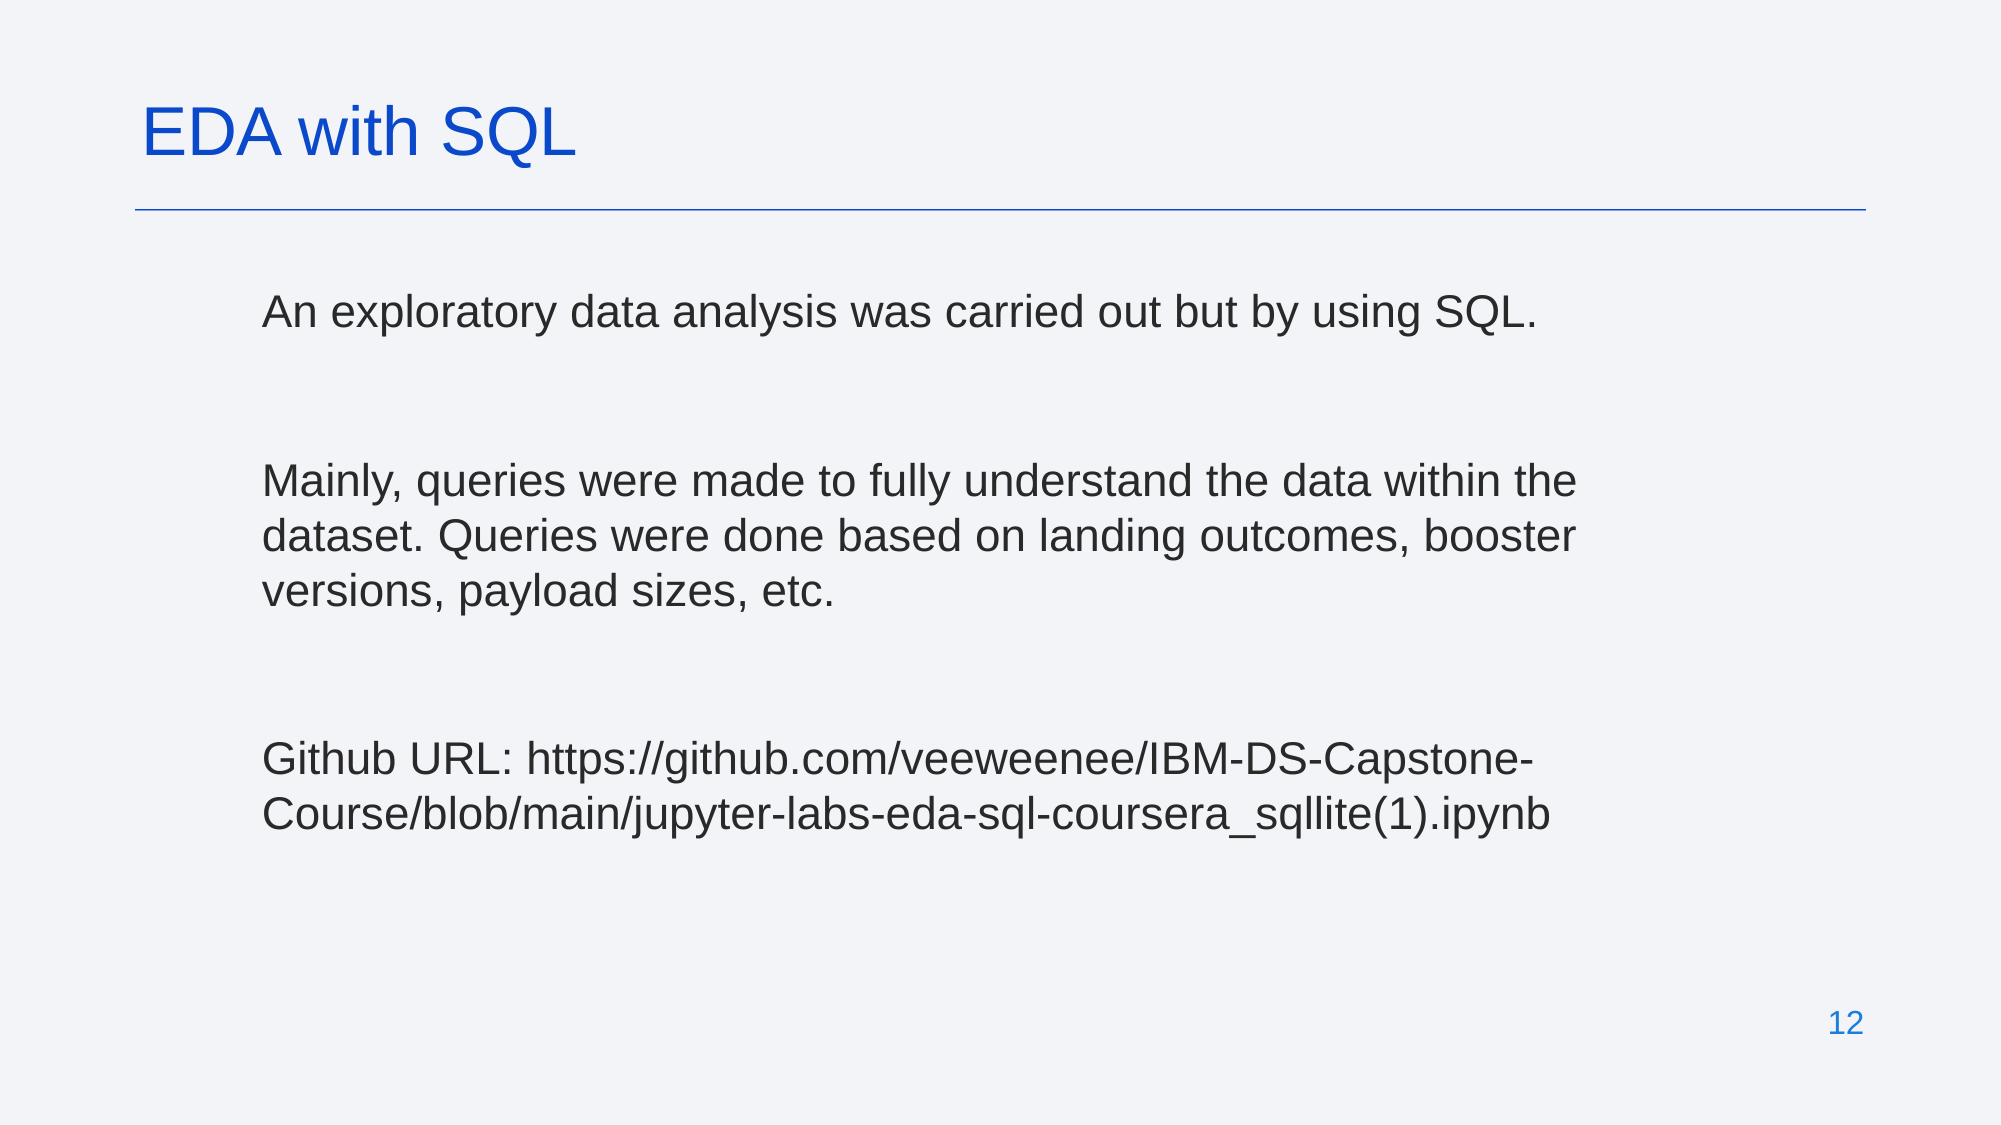

EDA with SQL
An exploratory data analysis was carried out but by using SQL.

Mainly, queries were made to fully understand the data within the dataset. Queries were done based on landing outcomes, booster versions, payload sizes, etc.

Github URL: https://github.com/veeweenee/IBM-DS-Capstone-Course/blob/main/jupyter-labs-eda-sql-coursera_sqllite(1).ipynb
12